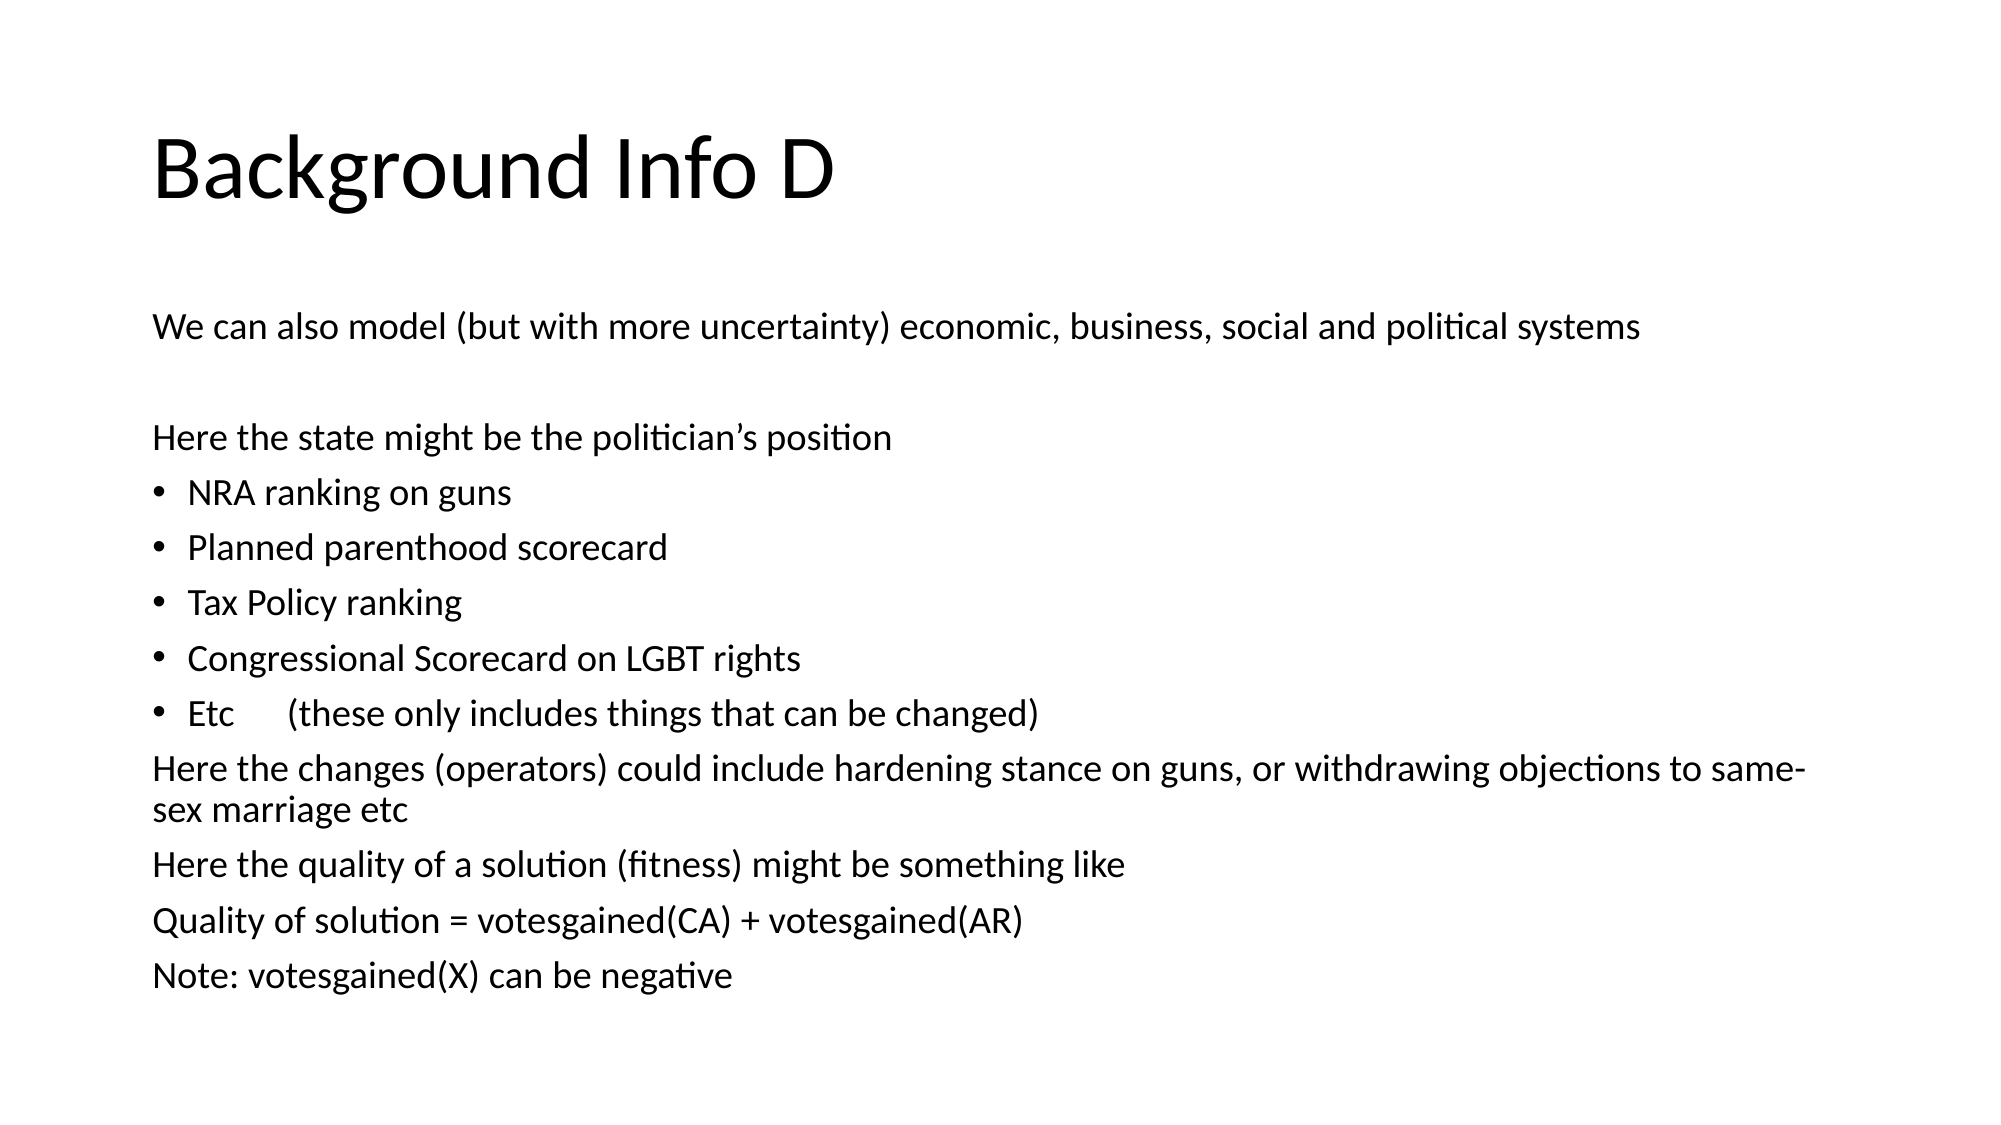

# Background Info D
We can also model (but with more uncertainty) economic, business, social and political systems

Here the state might be the politician’s position
NRA ranking on guns
Planned parenthood scorecard
Tax Policy ranking
Congressional Scorecard on LGBT rights
Etc 		(these only includes things that can be changed)
Here the changes (operators) could include hardening stance on guns, or withdrawing objections to same-sex marriage etc
Here the quality of a solution (fitness) might be something like
Quality of solution = votesgained(CA) + votesgained(AR)
Note: votesgained(X) can be negative